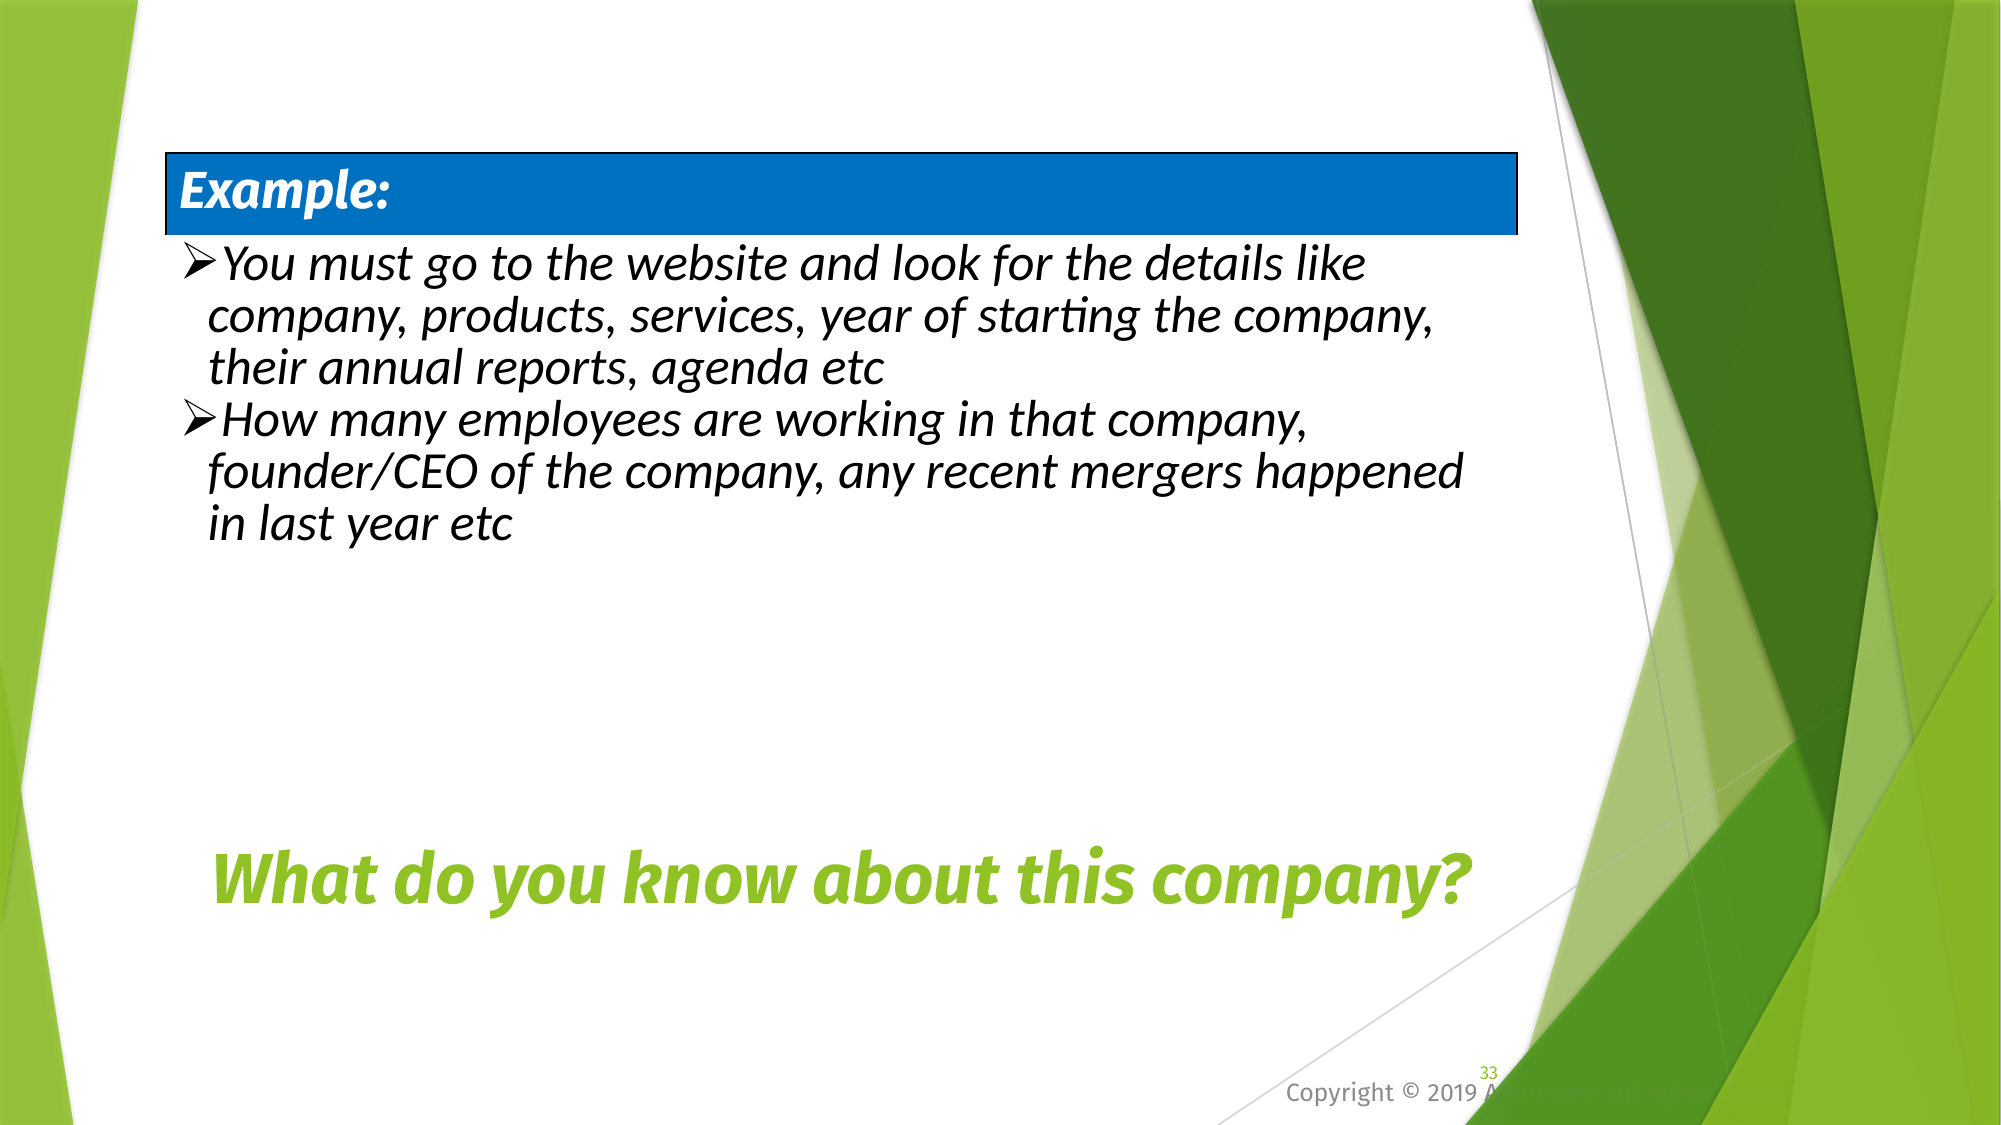

| Example: |
| --- |
| You must go to the website and look for the details like company, products, services, year of starting the company, their annual reports, agenda etc How many employees are working in that company, founder/CEO of the company, any recent mergers happened in last year etc |
What do you know about this company?
33